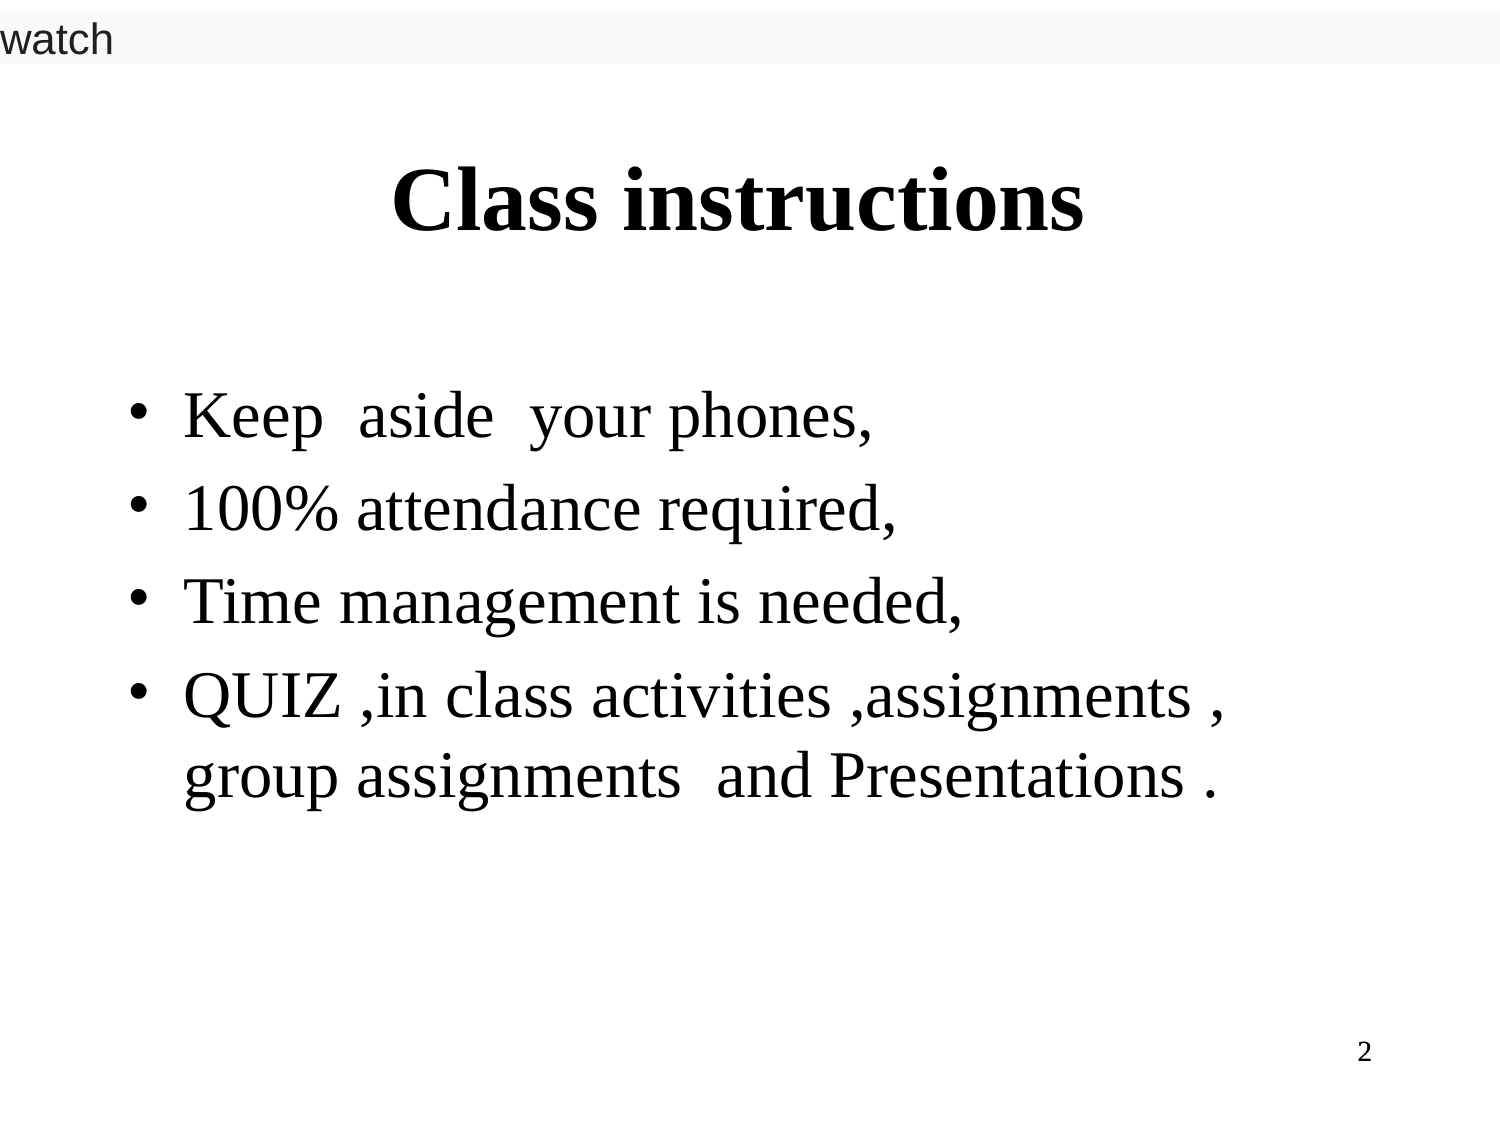

watch
# Class instructions
Keep  aside  your phones,
100% attendance required,
Time management is needed,
QUIZ ,in class activities ,assignments , group assignments  and Presentations .

2
2